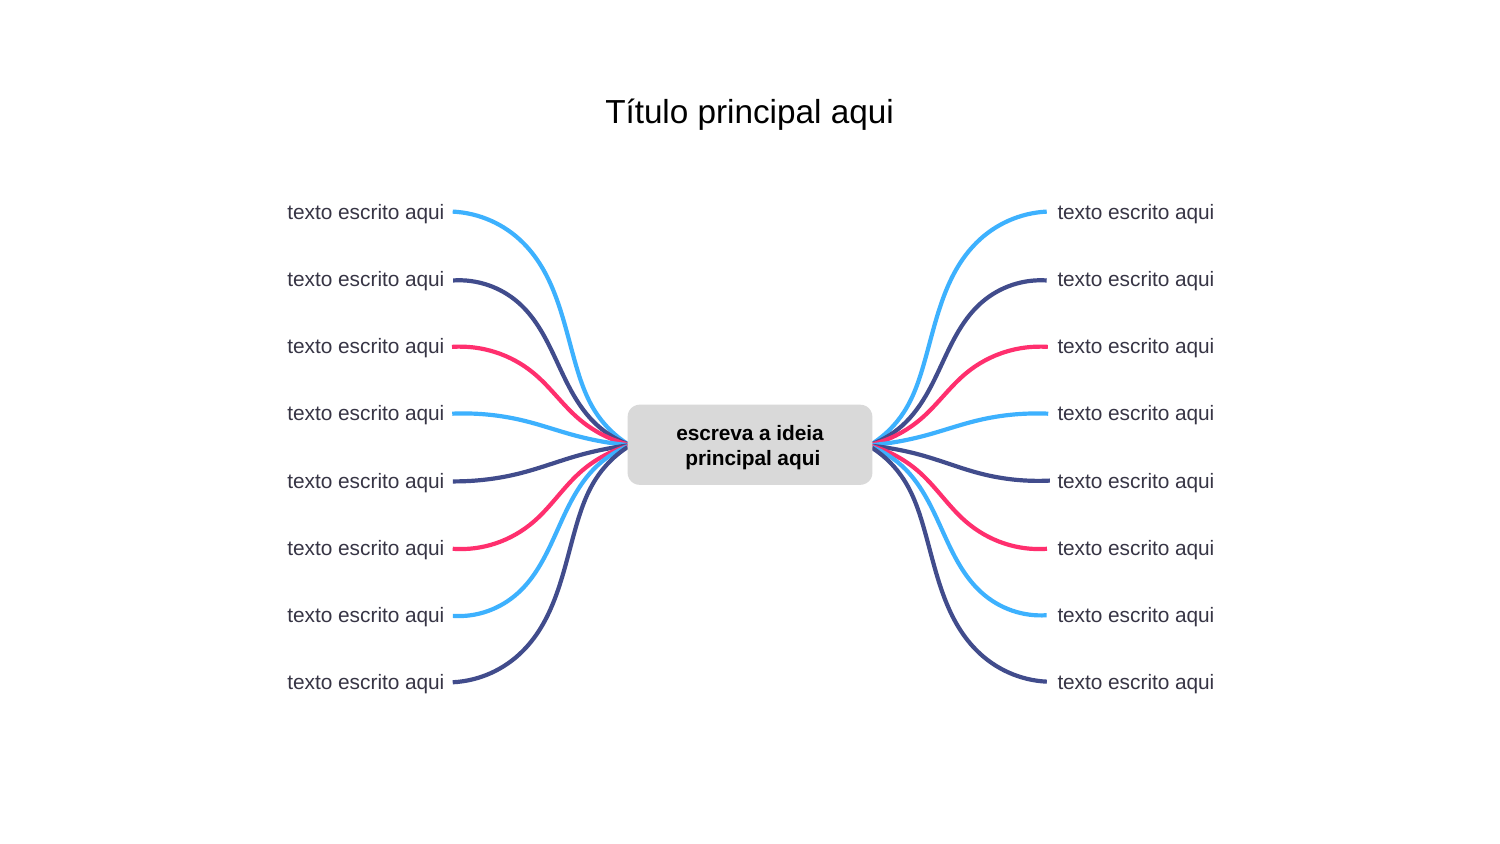

Título principal aqui
texto escrito aqui
texto escrito aqui

texto escrito aqui
texto escrito aqui

texto escrito aqui
texto escrito aqui

texto escrito aqui
texto escrito aqui
escreva a ideia
 principal aqui

texto escrito aqui
texto escrito aqui
texto escrito aqui
texto escrito aqui
texto escrito aqui
texto escrito aqui
texto escrito aqui
texto escrito aqui